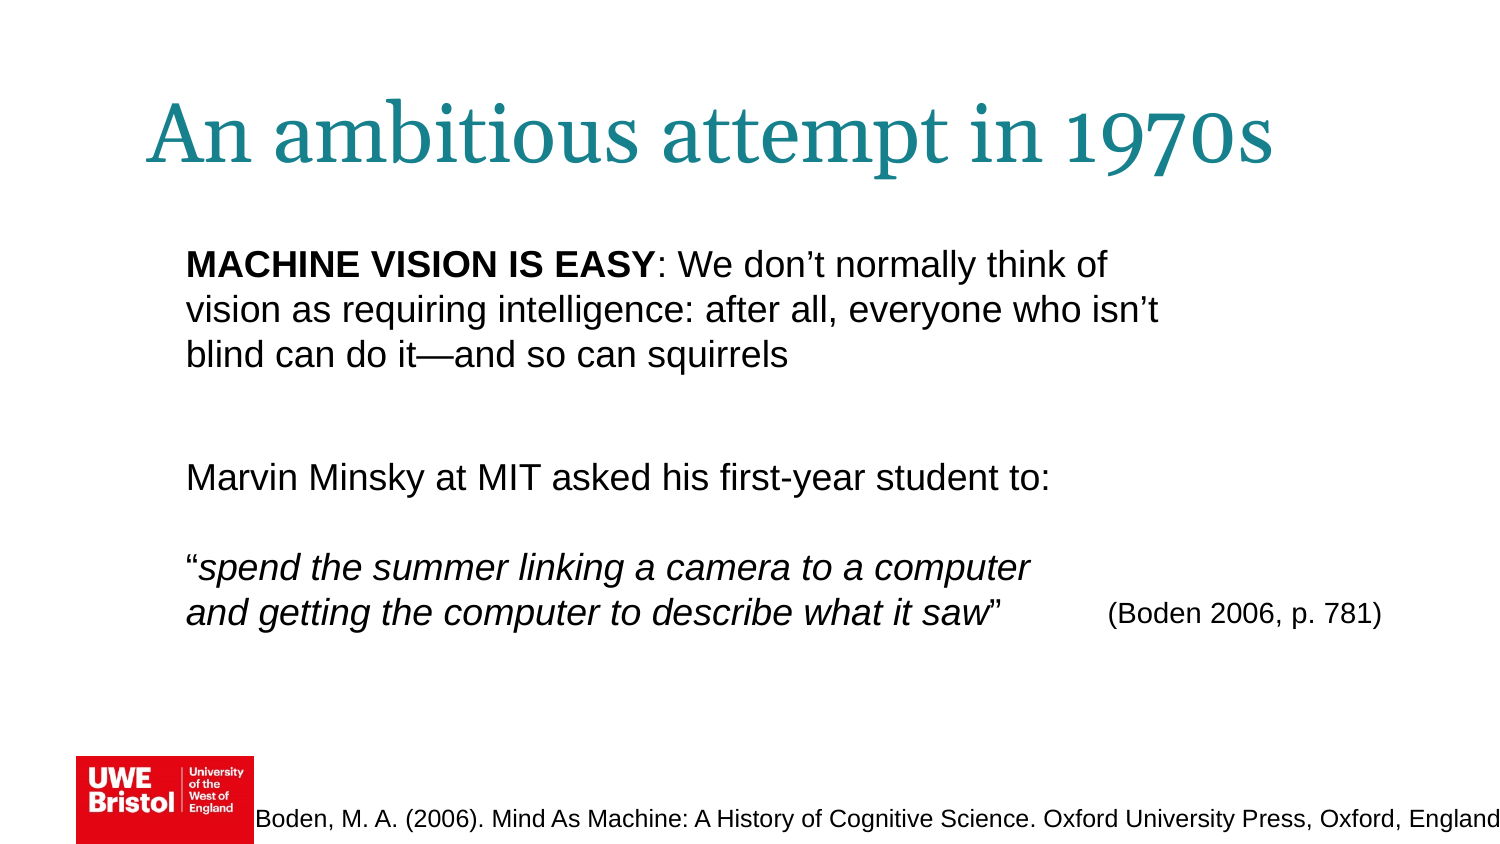

An ambitious attempt in 1970s
MACHINE VISION IS EASY: We don’t normally think of vision as requiring intelligence: after all, everyone who isn’t blind can do it—and so can squirrels
Marvin Minsky at MIT asked his first-year student to:

“spend the summer linking a camera to a computer and getting the computer to describe what it saw”
(Boden 2006, p. 781)
Boden, M. A. (2006). Mind As Machine: A History of Cognitive Science. Oxford University Press, Oxford, England